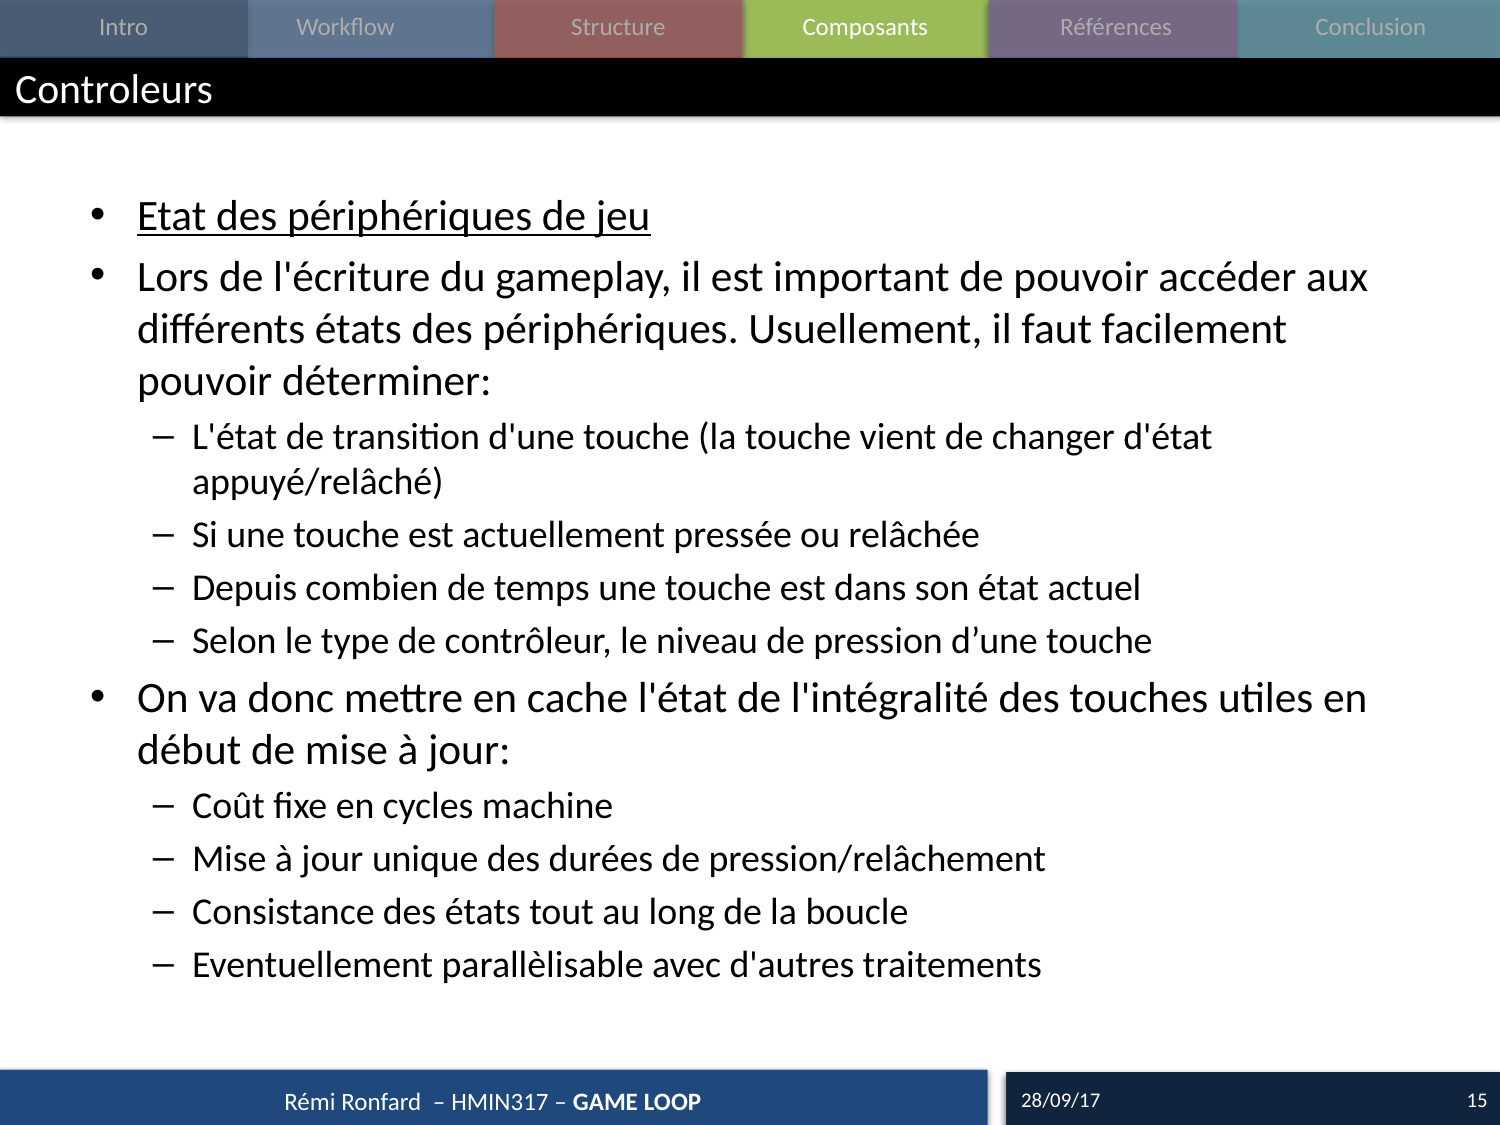

# Controleurs
Etat des périphériques de jeu
Lors de l'écriture du gameplay, il est important de pouvoir accéder aux différents états des périphériques. Usuellement, il faut facilement pouvoir déterminer:
L'état de transition d'une touche (la touche vient de changer d'état appuyé/relâché)
Si une touche est actuellement pressée ou relâchée
Depuis combien de temps une touche est dans son état actuel
Selon le type de contrôleur, le niveau de pression d’une touche
On va donc mettre en cache l'état de l'intégralité des touches utiles en début de mise à jour:
Coût fixe en cycles machine
Mise à jour unique des durées de pression/relâchement
Consistance des états tout au long de la boucle
Eventuellement parallèlisable avec d'autres traitements

28/09/17
15
Rémi Ronfard  – HMIN317 – GAME LOOP